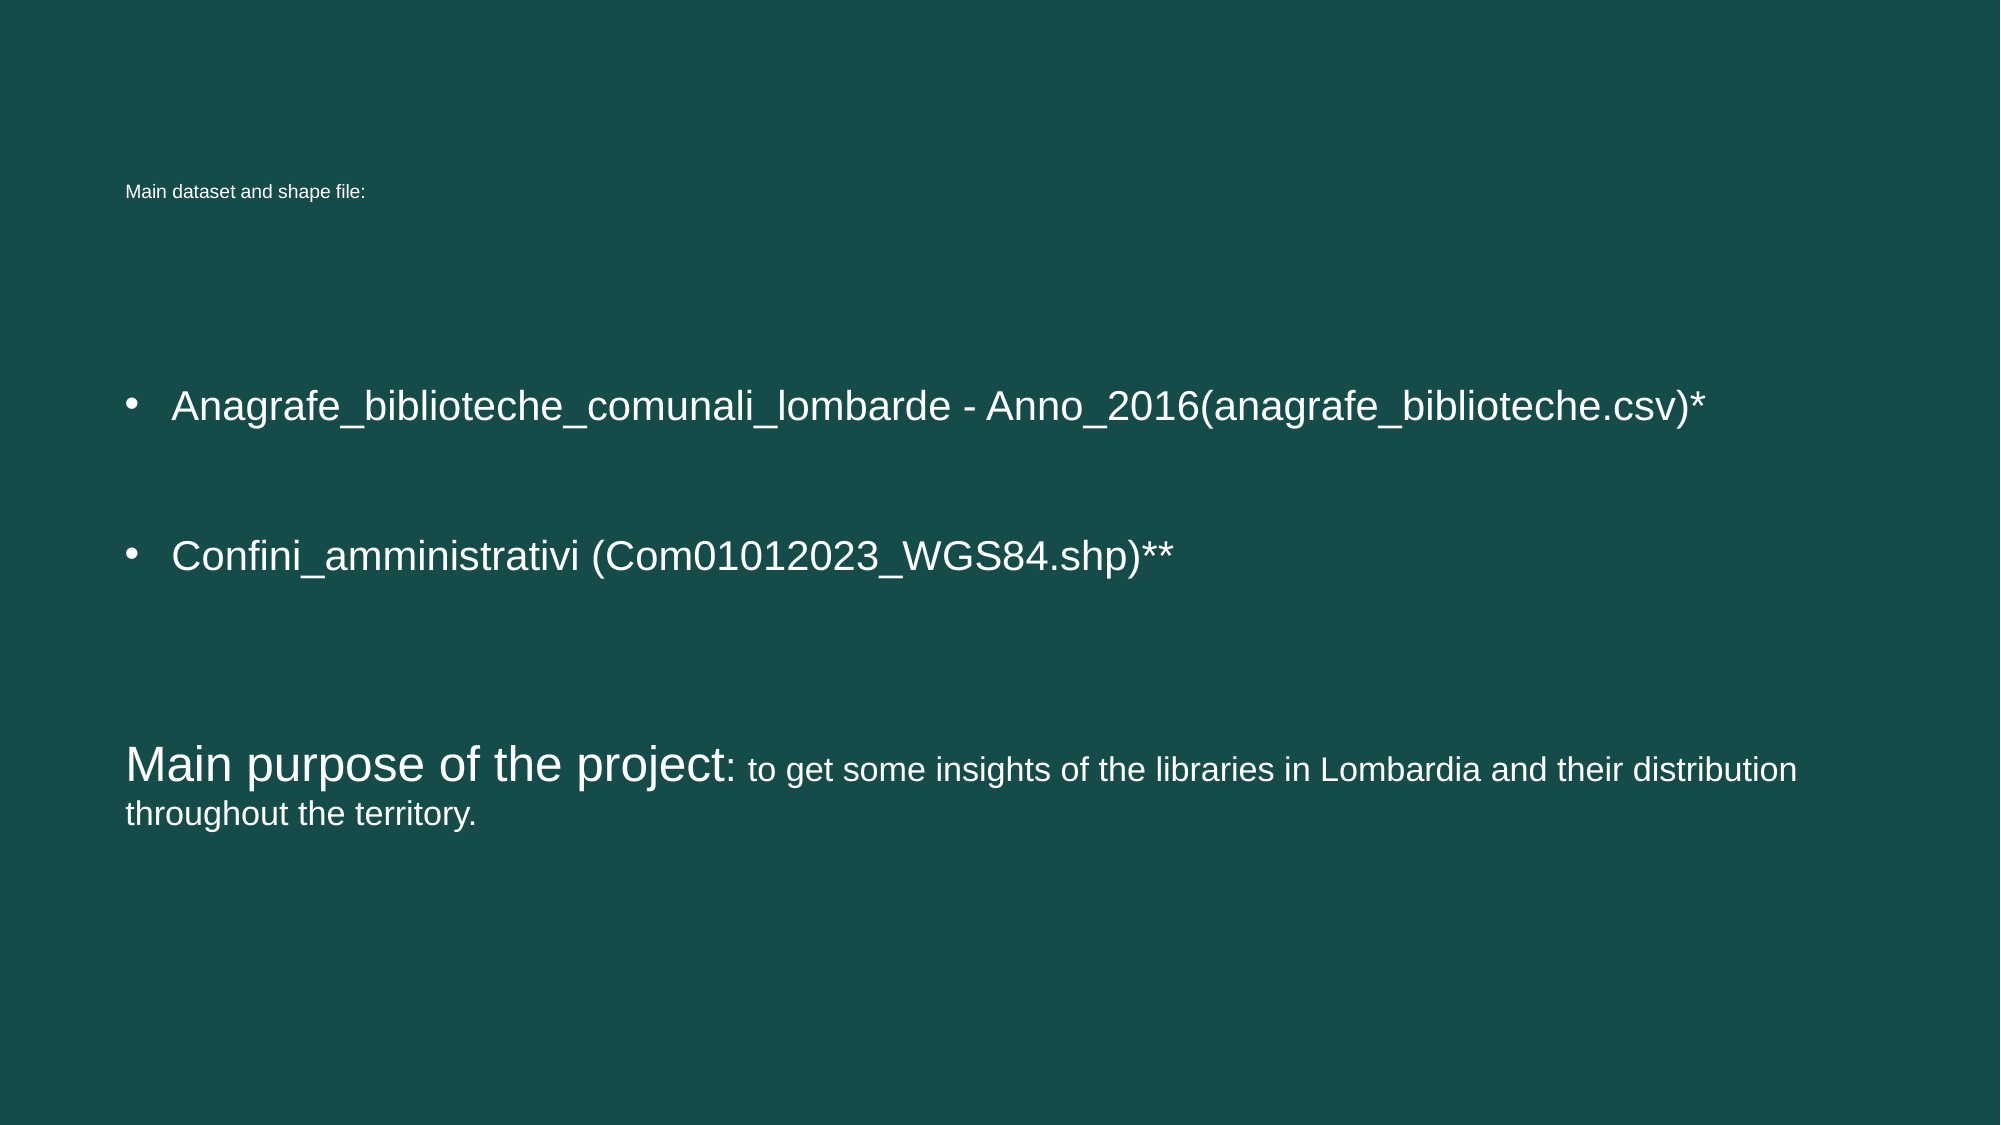

# Main dataset and shape file:
Anagrafe_biblioteche_comunali_lombarde - Anno_2016(anagrafe_biblioteche.csv)*

Confini_amministrativi (Com01012023_WGS84.shp)**

Main purpose of the project: to get some insights of the libraries in Lombardia and their distribution throughout the territory.